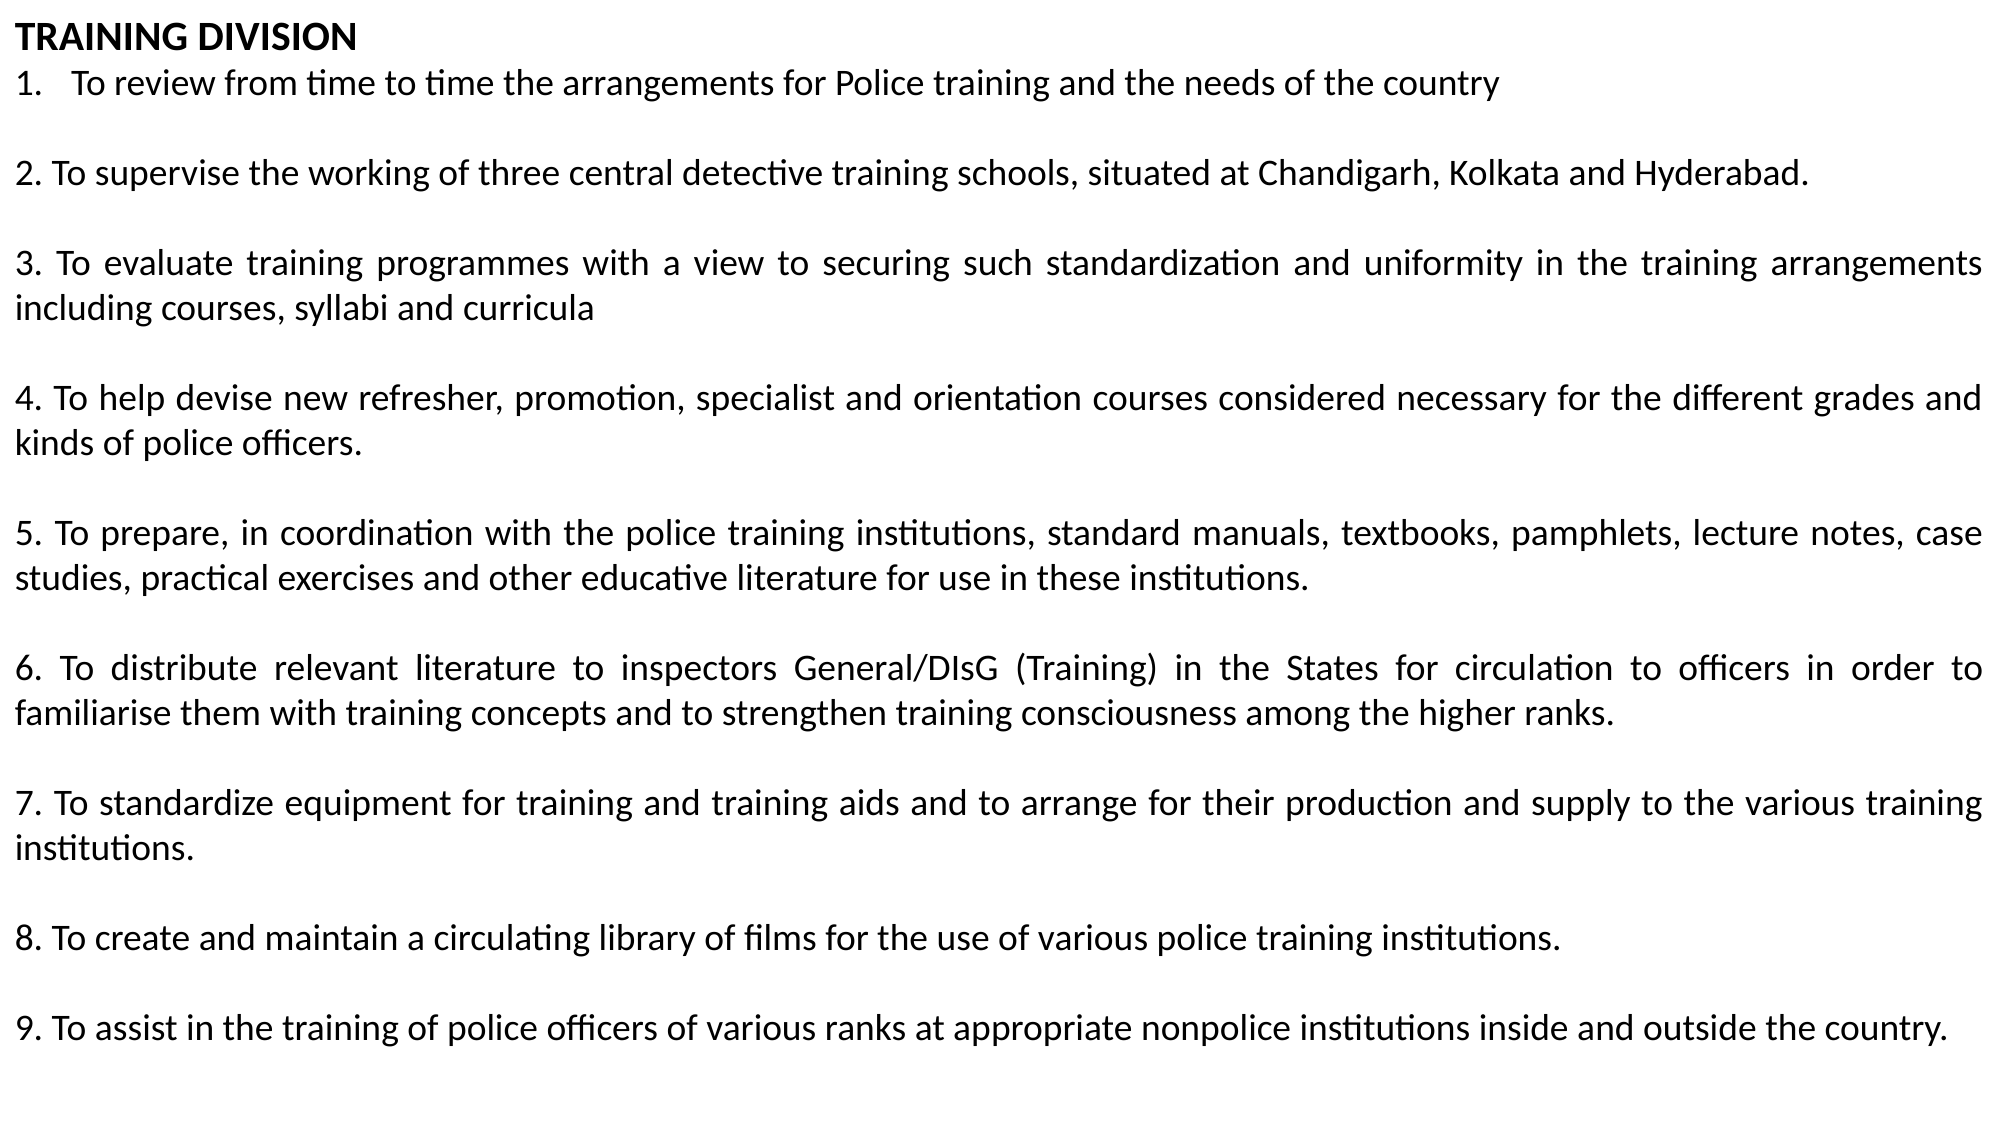

TRAINING DIVISION
To review from time to time the arrangements for Police training and the needs of the country

2. To supervise the working of three central detective training schools, situated at Chandigarh, Kolkata and Hyderabad.

3. To evaluate training programmes with a view to securing such standardization and uniformity in the training arrangements including courses, syllabi and curricula

4. To help devise new refresher, promotion, specialist and orientation courses considered necessary for the different grades and kinds of police officers.

5. To prepare, in coordination with the police training institutions, standard manuals, textbooks, pamphlets, lecture notes, case studies, practical exercises and other educative literature for use in these institutions.

6. To distribute relevant literature to inspectors General/DIsG (Training) in the States for circulation to officers in order to familiarise them with training concepts and to strengthen training consciousness among the higher ranks.

7. To standardize equipment for training and training aids and to arrange for their production and supply to the various training institutions.

8. To create and maintain a circulating library of films for the use of various police training institutions.

9. To assist in the training of police officers of various ranks at appropriate nonpolice institutions inside and outside the country.